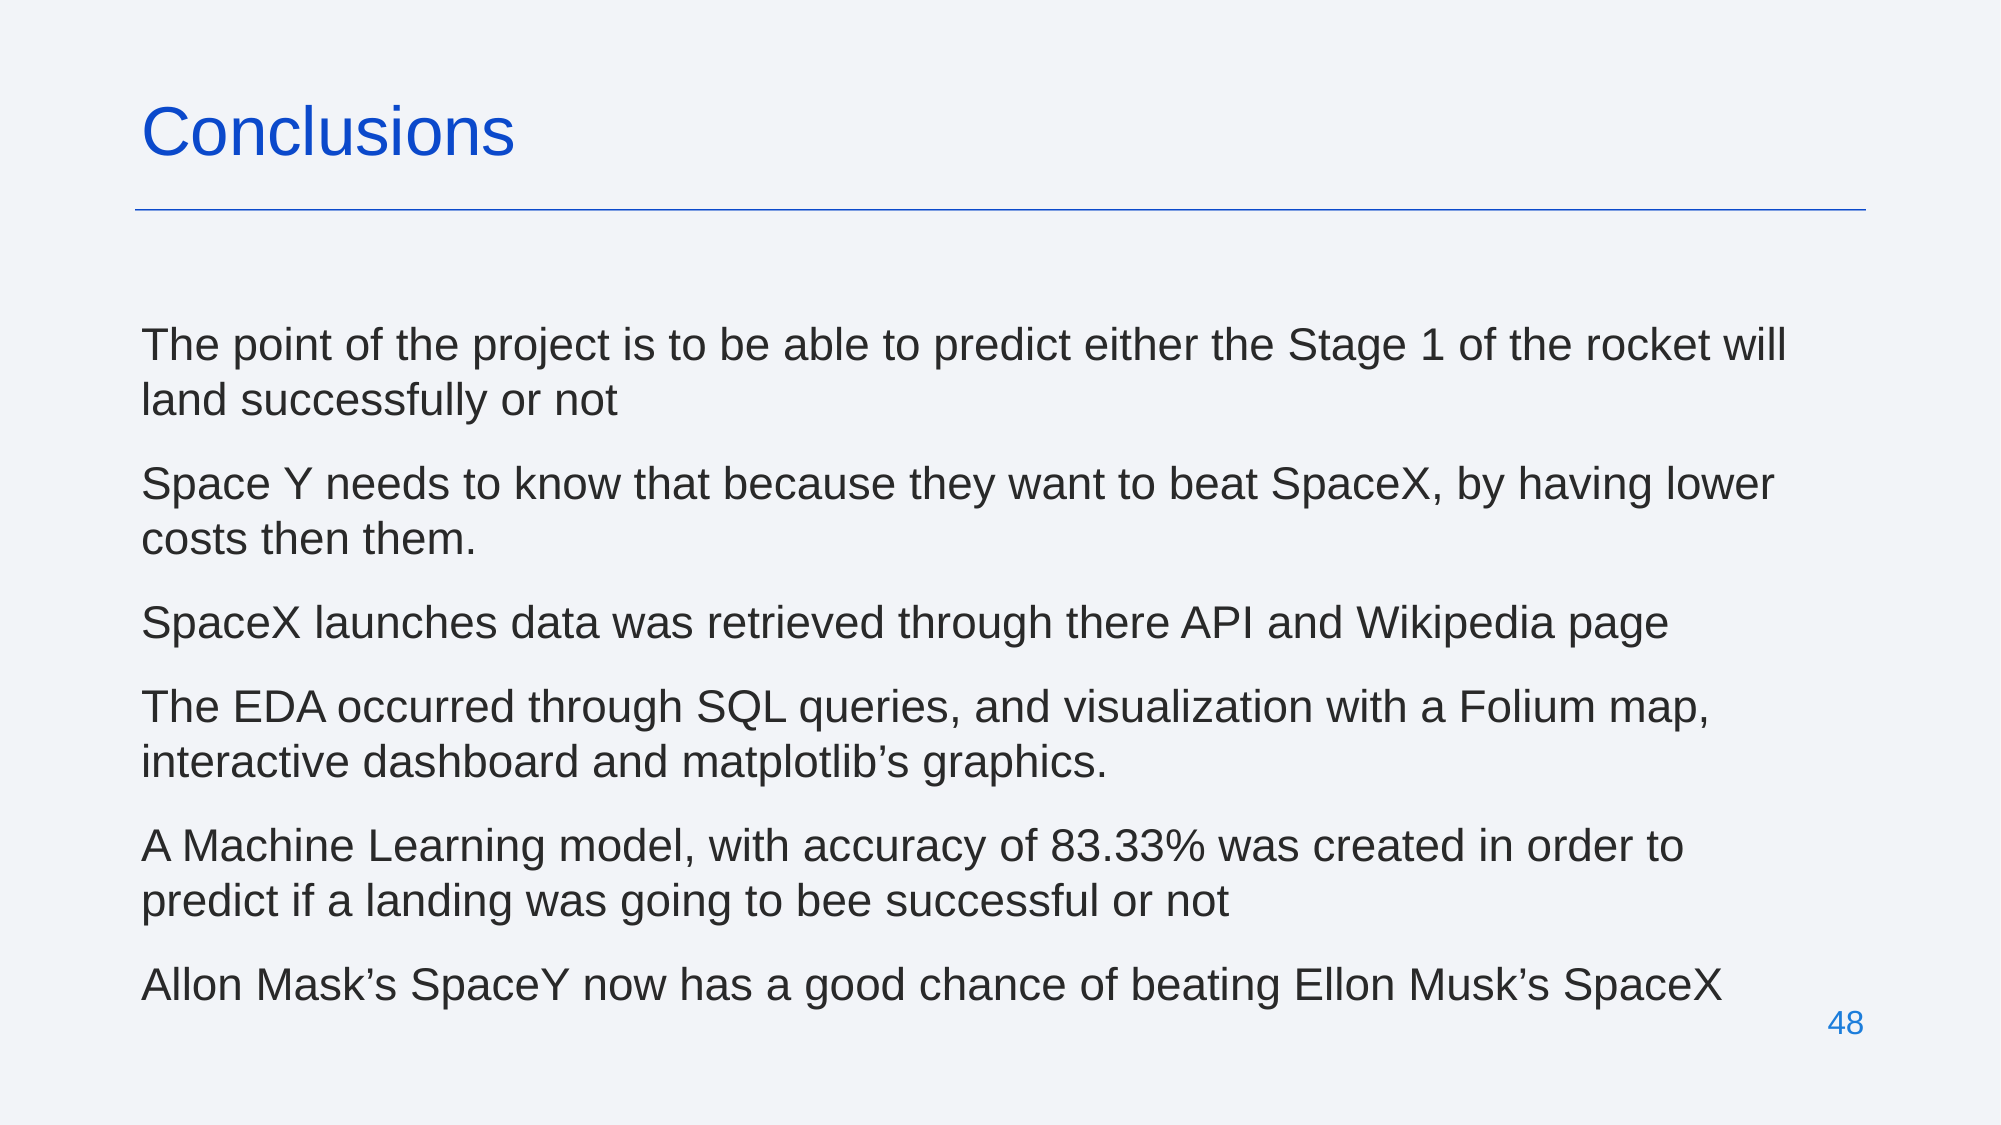

Conclusions
The point of the project is to be able to predict either the Stage 1 of the rocket will land successfully or not
Space Y needs to know that because they want to beat SpaceX, by having lower costs then them.
SpaceX launches data was retrieved through there API and Wikipedia page
The EDA occurred through SQL queries, and visualization with a Folium map, interactive dashboard and matplotlib’s graphics.
A Machine Learning model, with accuracy of 83.33% was created in order to predict if a landing was going to bee successful or not
Allon Mask’s SpaceY now has a good chance of beating Ellon Musk’s SpaceX
48